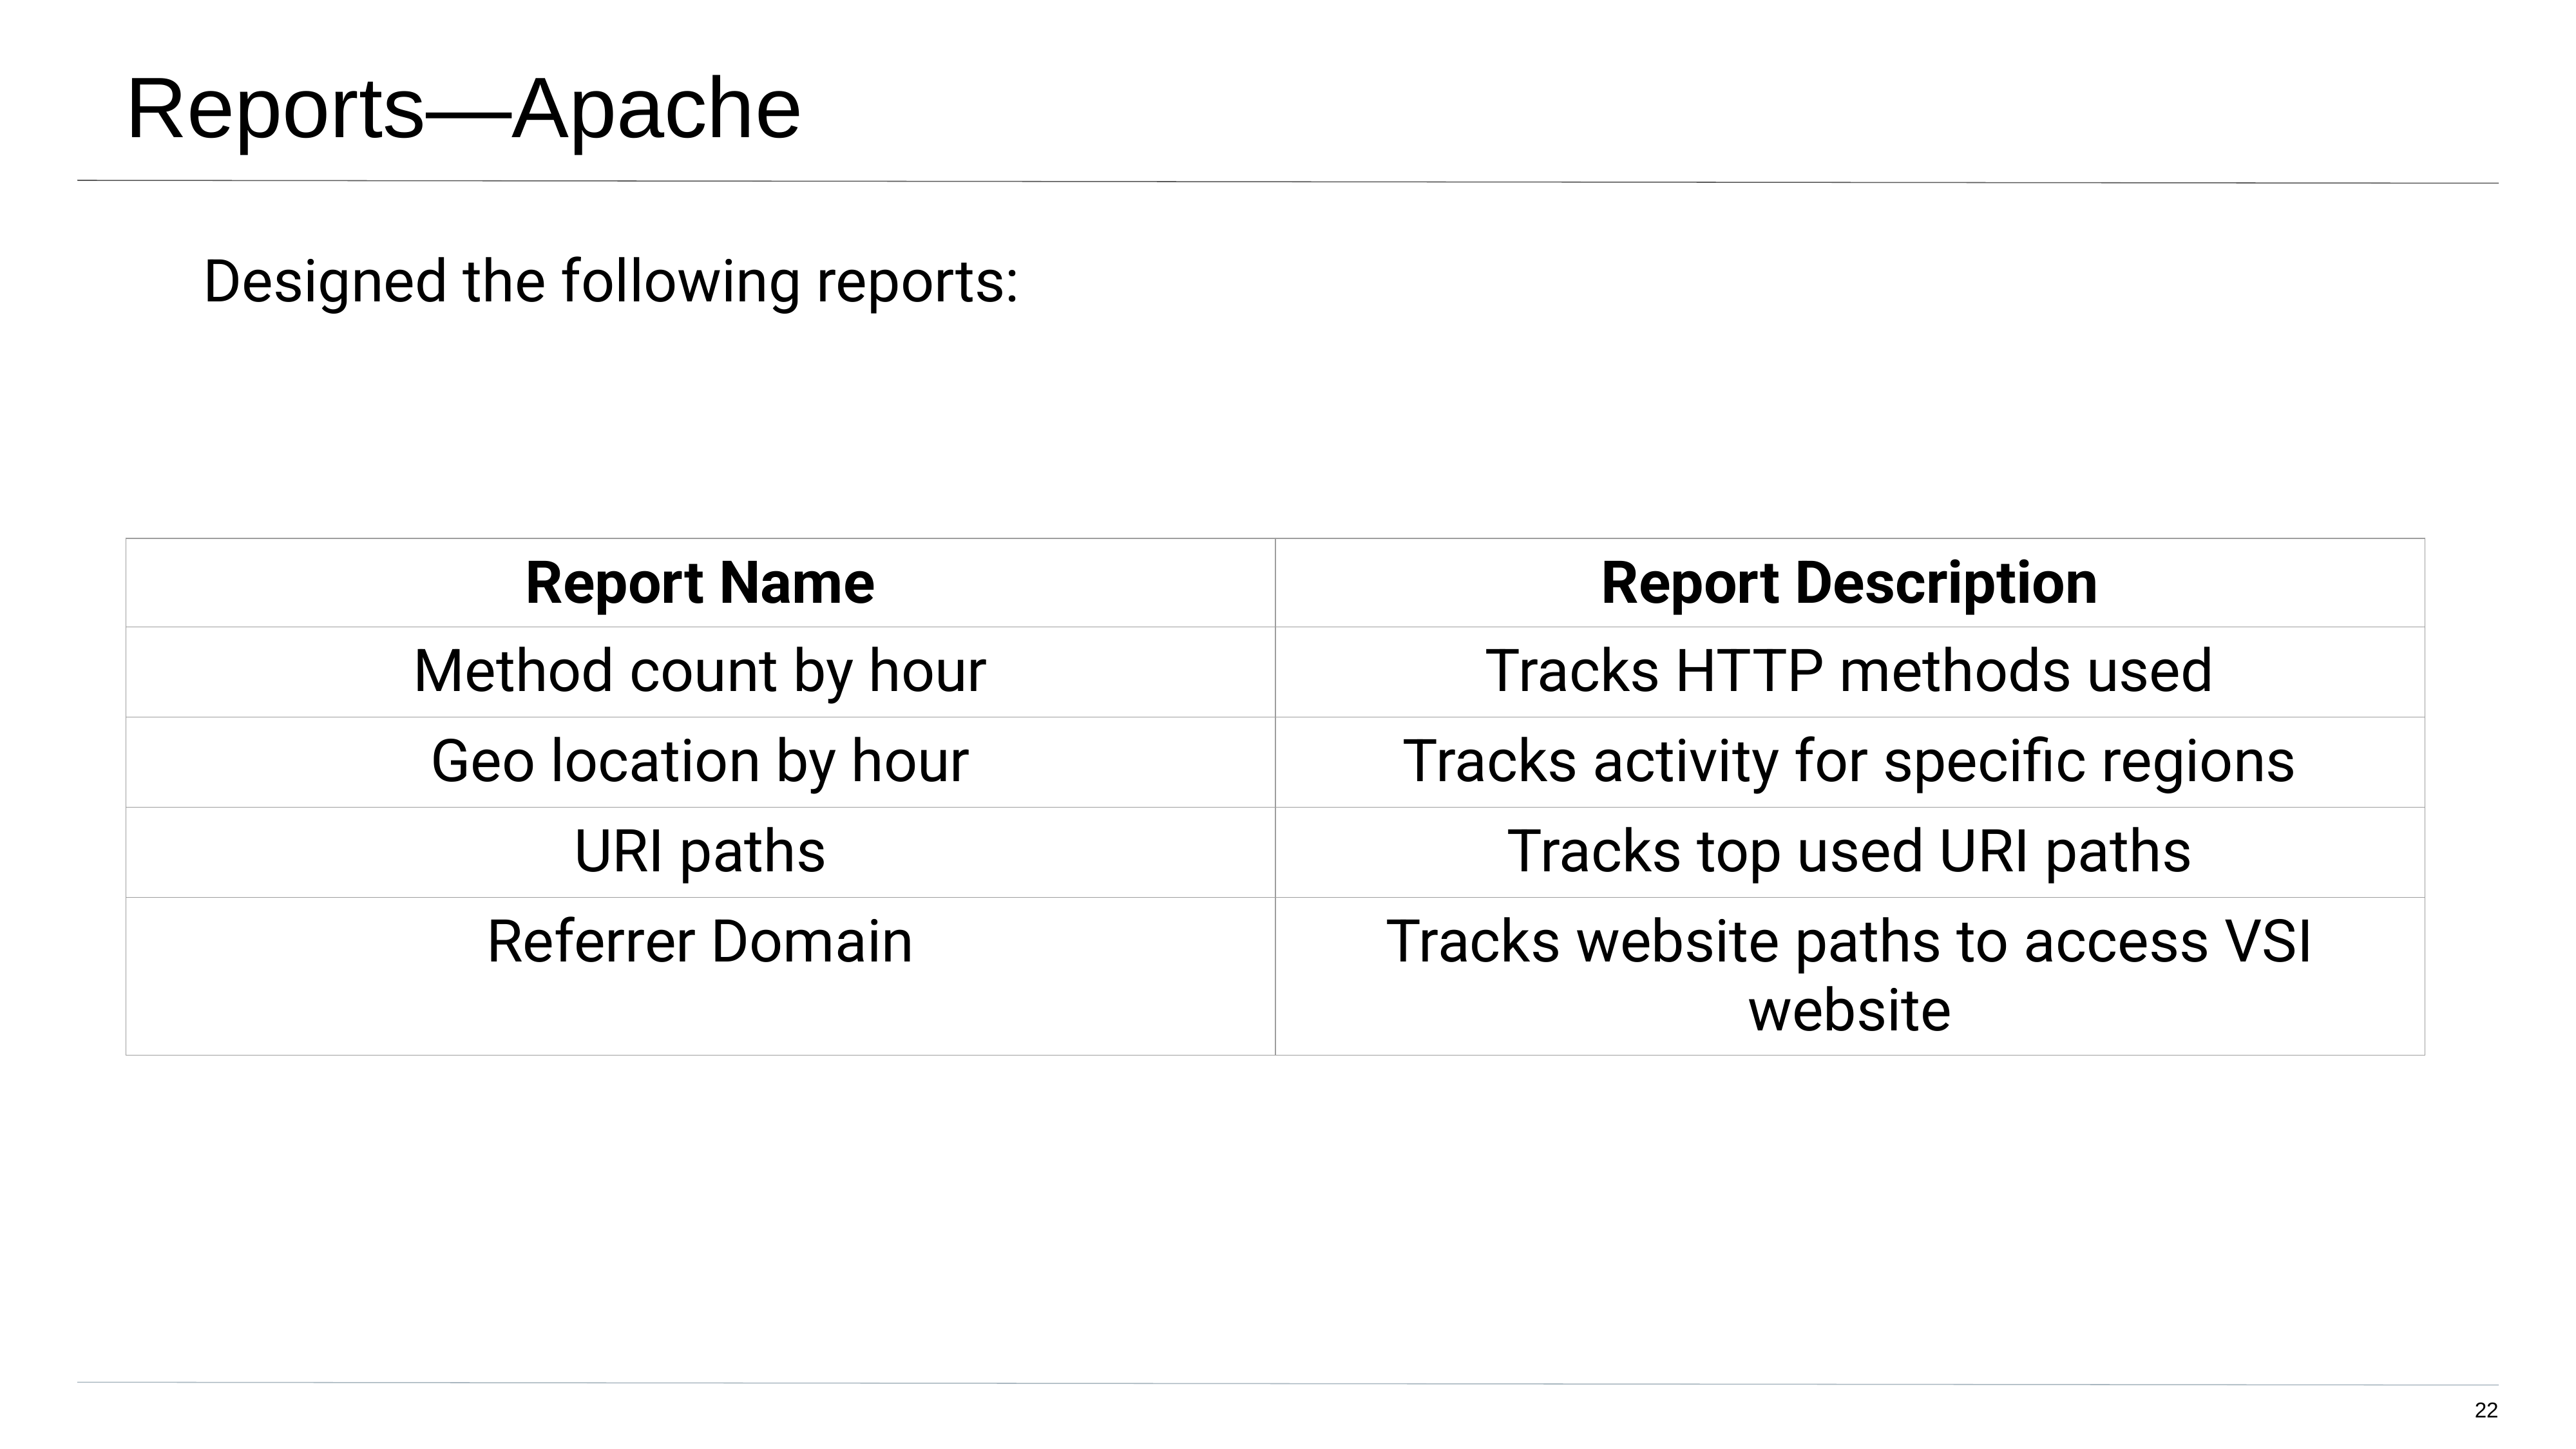

# Reports—Apache
Designed the following reports:

| Report Name | Report Description |
| --- | --- |
| Method count by hour | Tracks HTTP methods used |
| Geo location by hour | Tracks activity for specific regions |
| URI paths | Tracks top used URI paths |
| Referrer Domain | Tracks website paths to access VSI website |
22